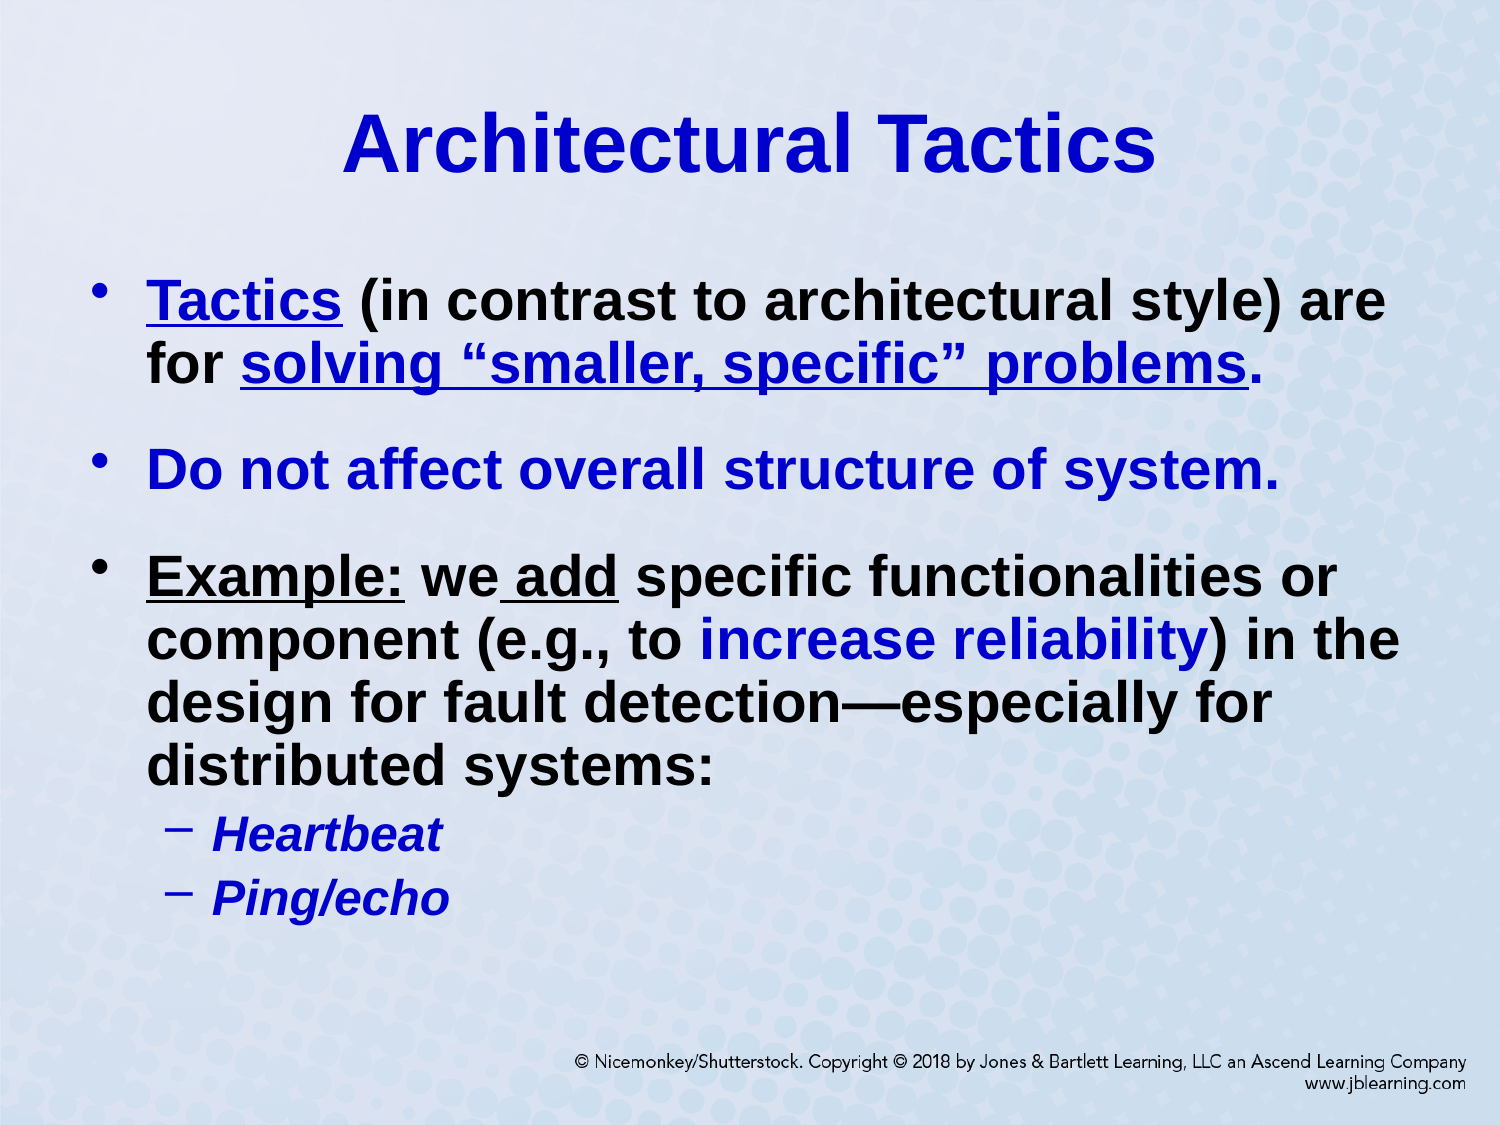

# Architectural Tactics
Tactics (in contrast to architectural style) are for solving “smaller, specific” problems.

Do not affect overall structure of system.

Example: we add specific functionalities or component (e.g., to increase reliability) in the design for fault detection—especially for distributed systems:
Heartbeat
Ping/echo